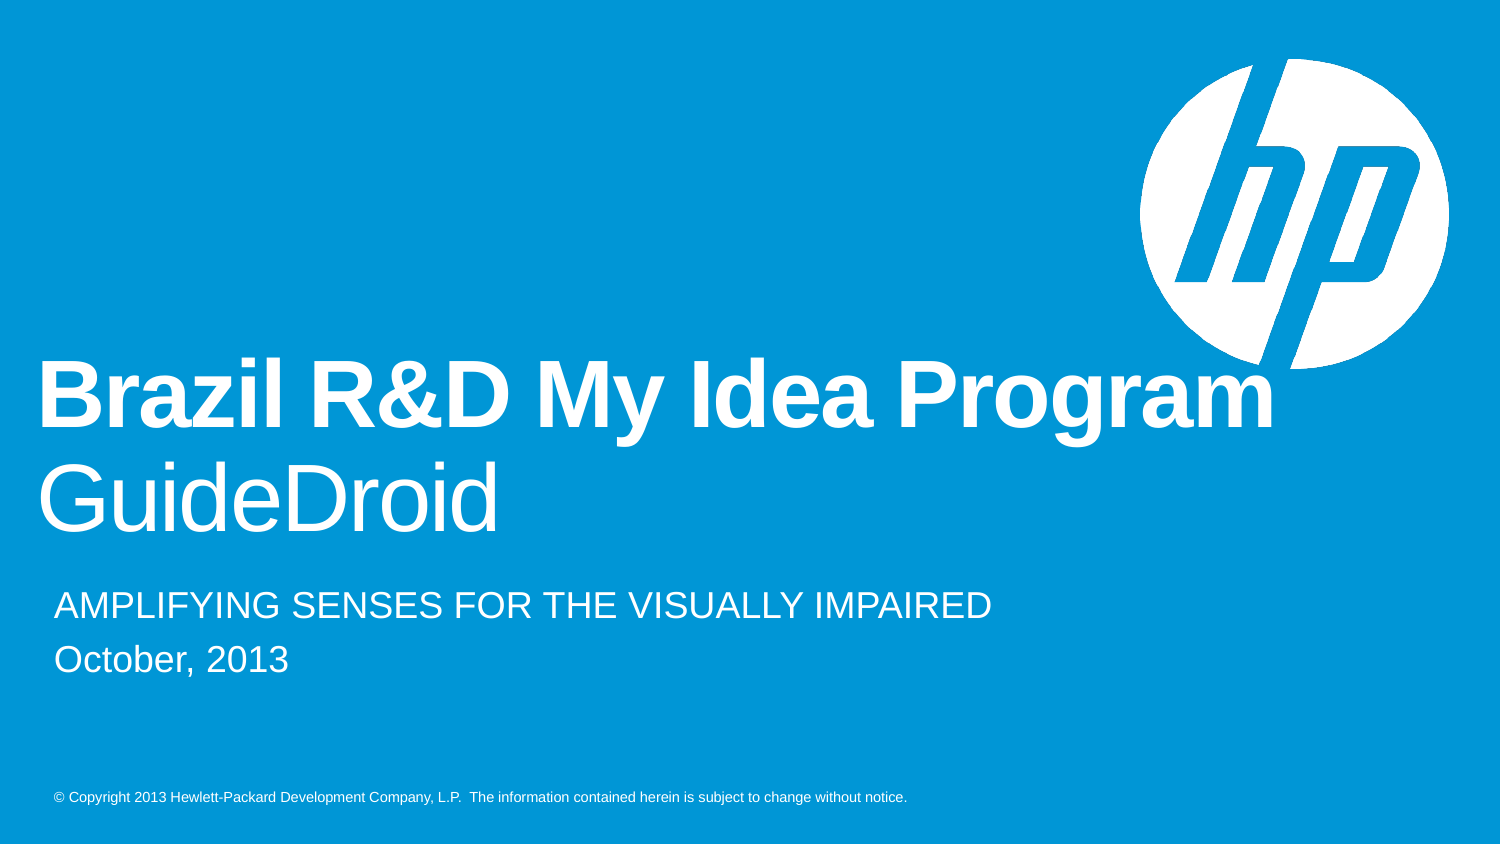

# Brazil R&D My Idea Program GuideDroid
AMPLIFYING SENSES FOR THE VISUALLY IMPAIRED
October, 2013